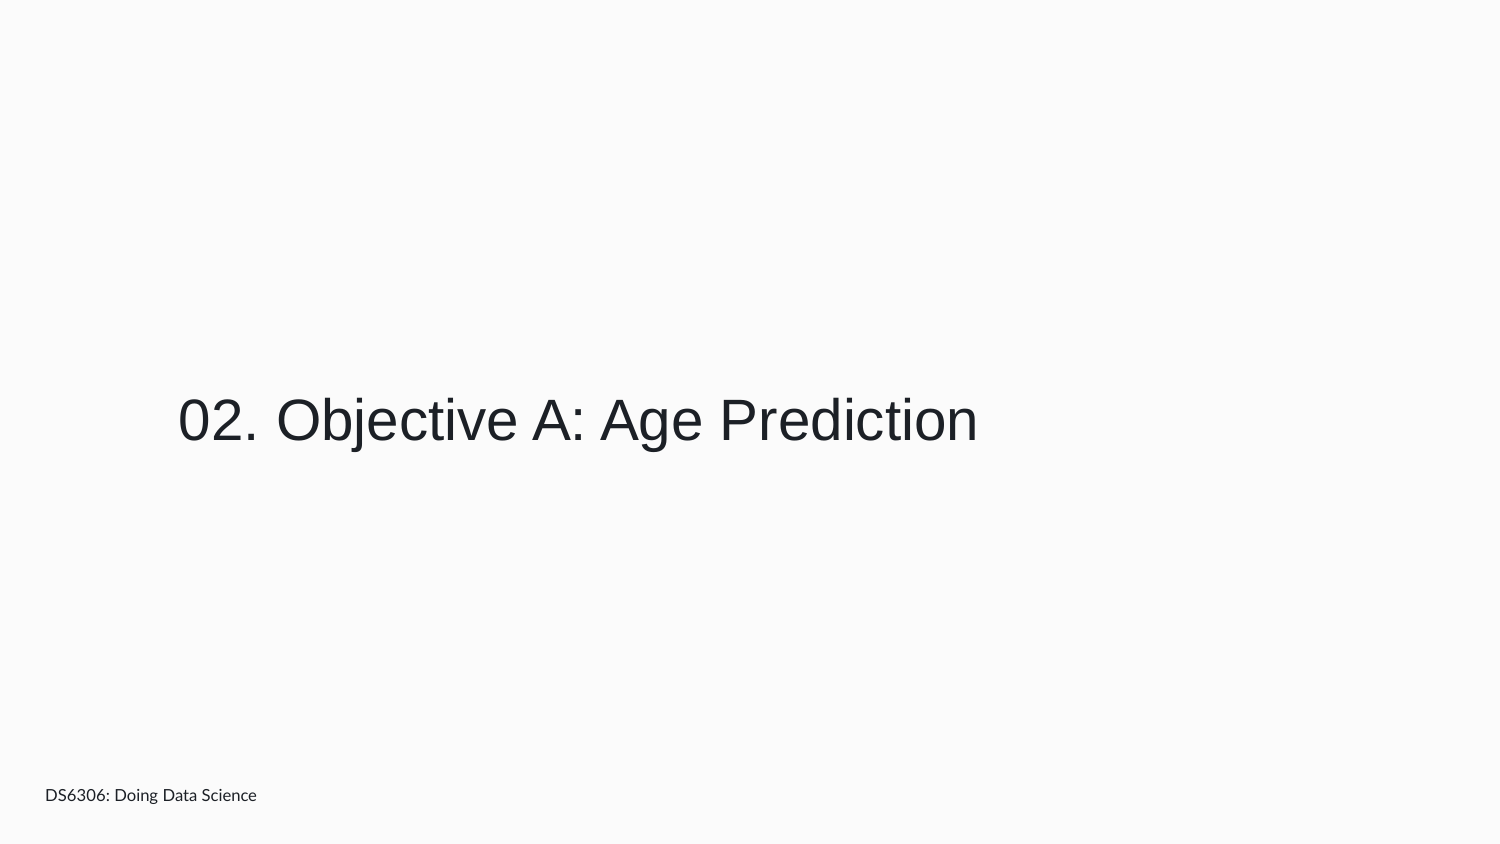

# 02. Objective A: Age Prediction
DS6306: Doing Data Science